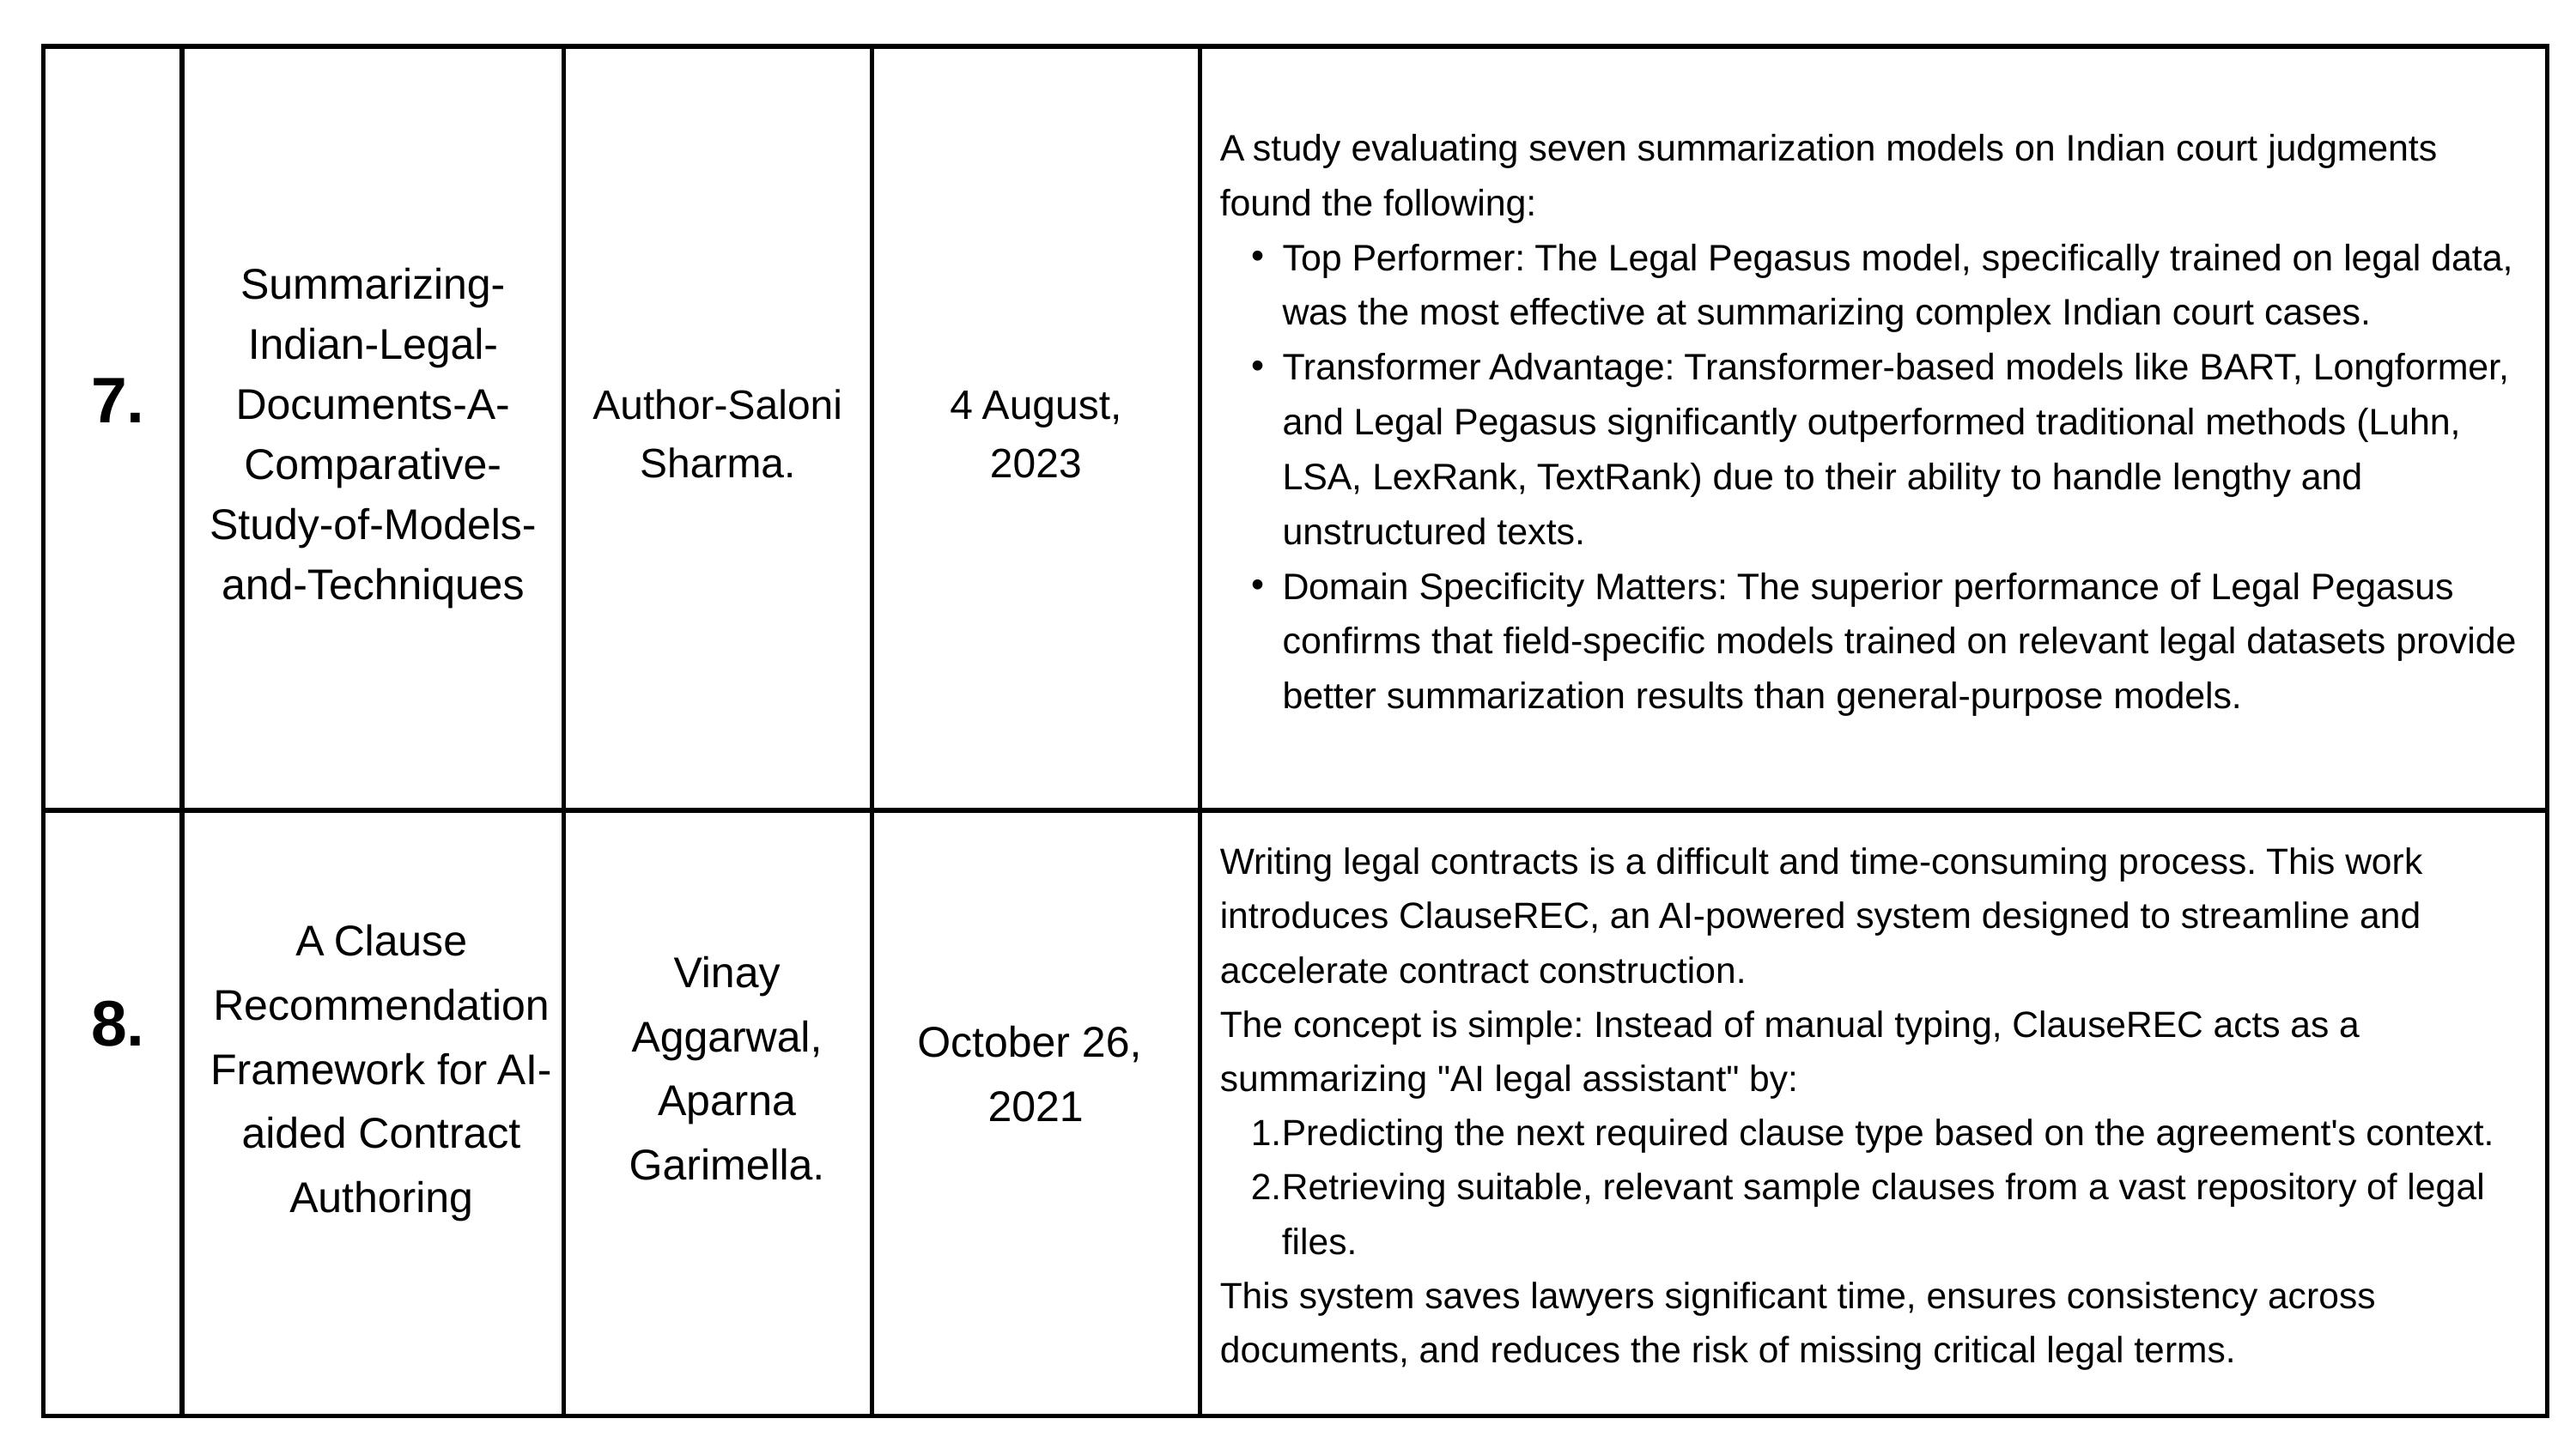

|  | Summarizing-Indian-Legal-Documents-A-Comparative-Study-of-Models-and-Techniques | Author-Saloni Sharma. | 4 August, 2023 |  |
| --- | --- | --- | --- | --- |
|  |  |  |  |  |
A study evaluating seven summarization models on Indian court judgments found the following:
Top Performer: The Legal Pegasus model, specifically trained on legal data, was the most effective at summarizing complex Indian court cases.
Transformer Advantage: Transformer-based models like BART, Longformer, and Legal Pegasus significantly outperformed traditional methods (Luhn, LSA, LexRank, TextRank) due to their ability to handle lengthy and unstructured texts.
Domain Specificity Matters: The superior performance of Legal Pegasus confirms that field-specific models trained on relevant legal datasets provide better summarization results than general-purpose models.

7.
Writing legal contracts is a difficult and time-consuming process. This work introduces ClauseREC, an AI-powered system designed to streamline and accelerate contract construction.
The concept is simple: Instead of manual typing, ClauseREC acts as a summarizing "AI legal assistant" by:
Predicting the next required clause type based on the agreement's context.
Retrieving suitable, relevant sample clauses from a vast repository of legal files.
This system saves lawyers significant time, ensures consistency across documents, and reduces the risk of missing critical legal terms.

A Clause Recommendation Framework for AI-aided Contract Authoring
Vinay Aggarwal,
Aparna Garimella.
8.
October 26,
 2021